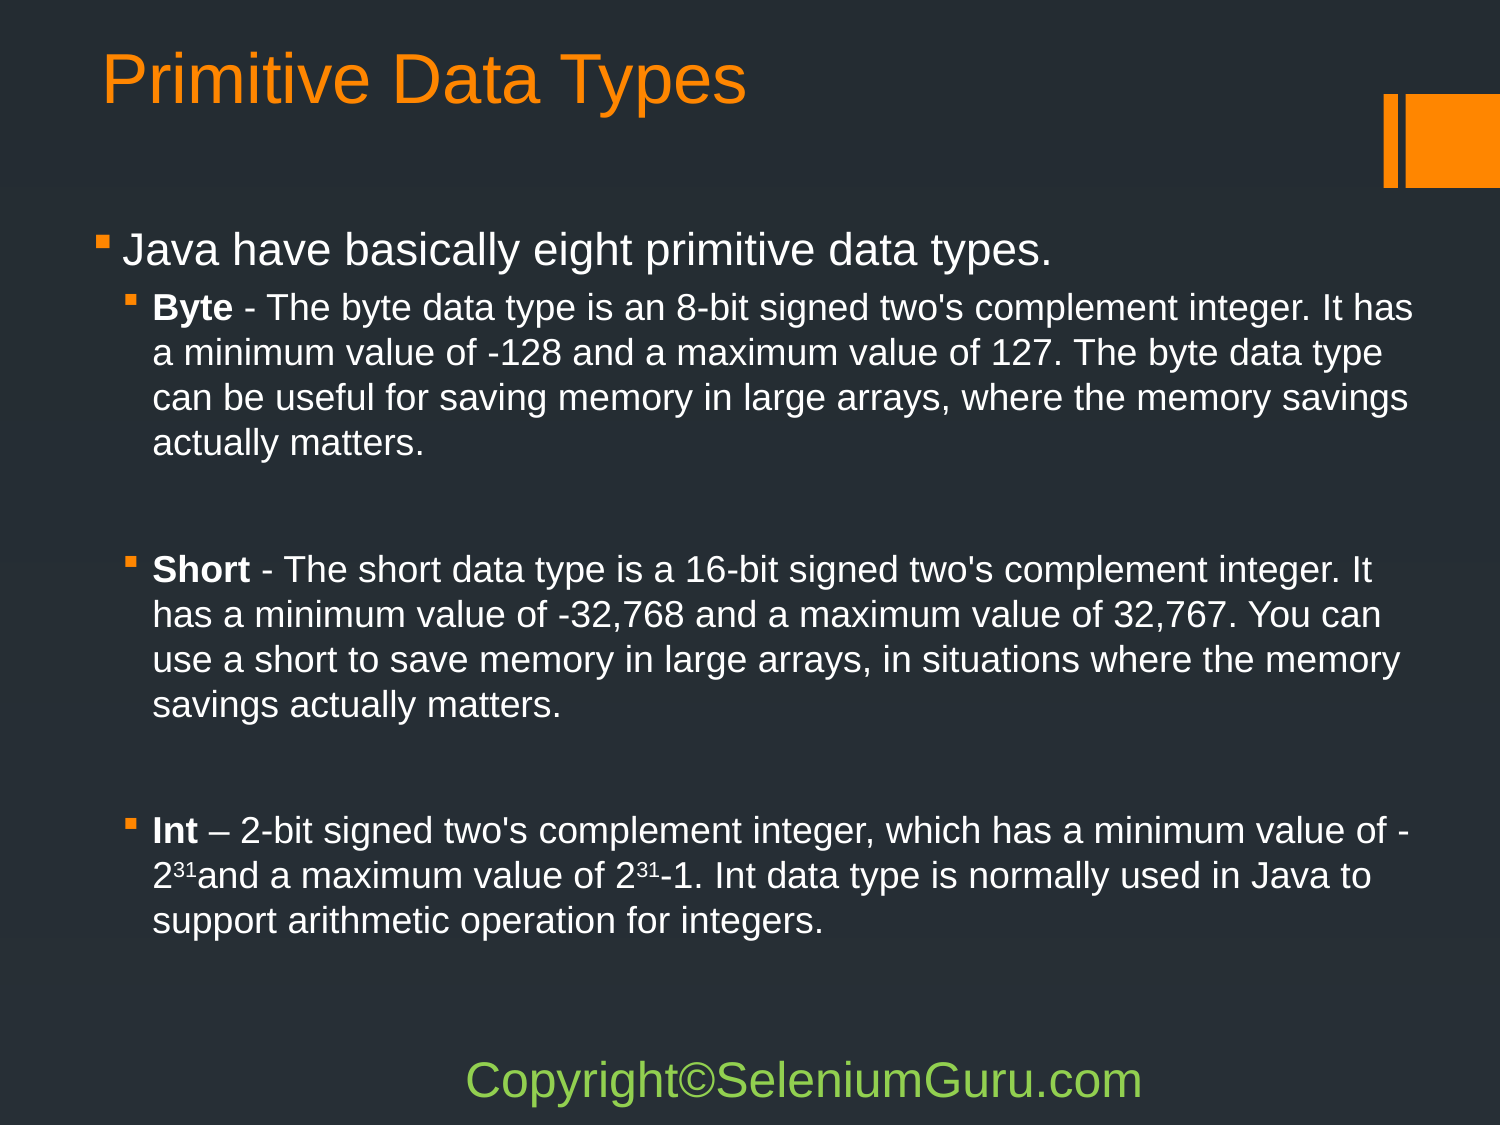

# Primitive Data Types
Java have basically eight primitive data types.
Byte - The byte data type is an 8-bit signed two's complement integer. It has a minimum value of -128 and a maximum value of 127. The byte data type can be useful for saving memory in large arrays, where the memory savings actually matters.

Short - The short data type is a 16-bit signed two's complement integer. It has a minimum value of -32,768 and a maximum value of 32,767. You can use a short to save memory in large arrays, in situations where the memory savings actually matters.

Int – 2-bit signed two's complement integer, which has a minimum value of -231and a maximum value of 231-1. Int data type is normally used in Java to support arithmetic operation for integers.
Copyright©SeleniumGuru.com